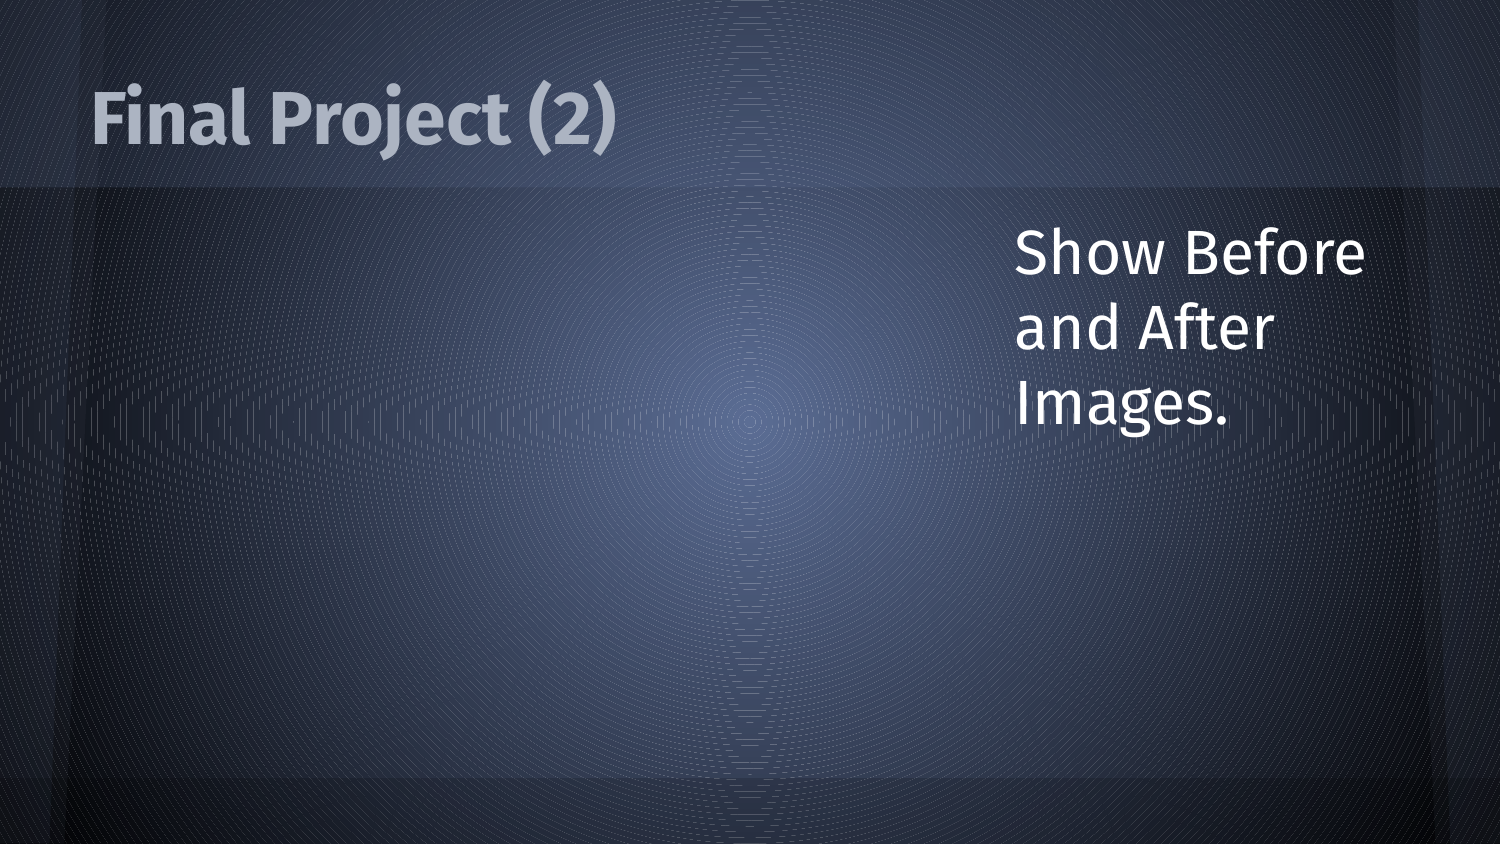

# Final Project (2)
Show Before and After Images.